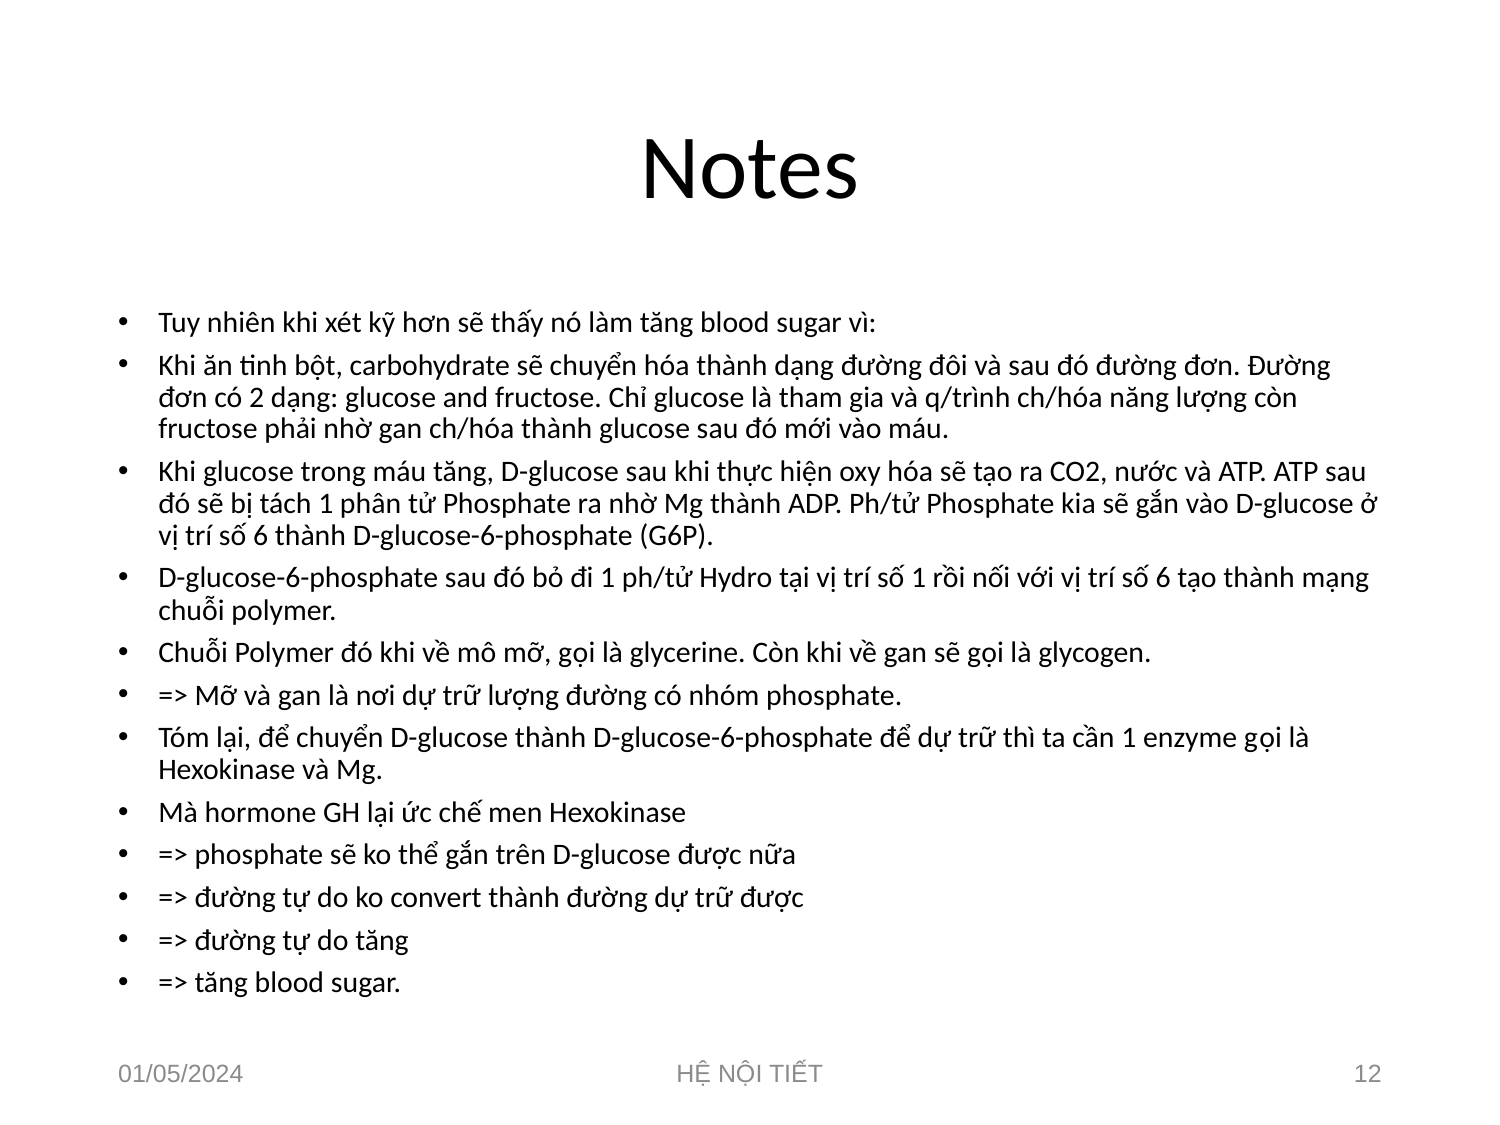

# Notes
Tuy nhiên khi xét kỹ hơn sẽ thấy nó làm tăng blood sugar vì:
Khi ăn tinh bột, carbohydrate sẽ chuyển hóa thành dạng đường đôi và sau đó đường đơn. Đường đơn có 2 dạng: glucose and fructose. Chỉ glucose là tham gia và q/trình ch/hóa năng lượng còn fructose phải nhờ gan ch/hóa thành glucose sau đó mới vào máu.
Khi glucose trong máu tăng, D-glucose sau khi thực hiện oxy hóa sẽ tạo ra CO2, nước và ATP. ATP sau đó sẽ bị tách 1 phân tử Phosphate ra nhờ Mg thành ADP. Ph/tử Phosphate kia sẽ gắn vào D-glucose ở vị trí số 6 thành D-glucose-6-phosphate (G6P).
D-glucose-6-phosphate sau đó bỏ đi 1 ph/tử Hydro tại vị trí số 1 rồi nối với vị trí số 6 tạo thành mạng chuỗi polymer.
Chuỗi Polymer đó khi về mô mỡ, gọi là glycerine. Còn khi về gan sẽ gọi là glycogen.
=> Mỡ và gan là nơi dự trữ lượng đường có nhóm phosphate.
Tóm lại, để chuyển D-glucose thành D-glucose-6-phosphate để dự trữ thì ta cần 1 enzyme gọi là Hexokinase và Mg.
Mà hormone GH lại ức chế men Hexokinase
=> phosphate sẽ ko thể gắn trên D-glucose được nữa
=> đường tự do ko convert thành đường dự trữ được
=> đường tự do tăng
=> tăng blood sugar.

01/05/2024
HỆ NỘI TIẾT
12